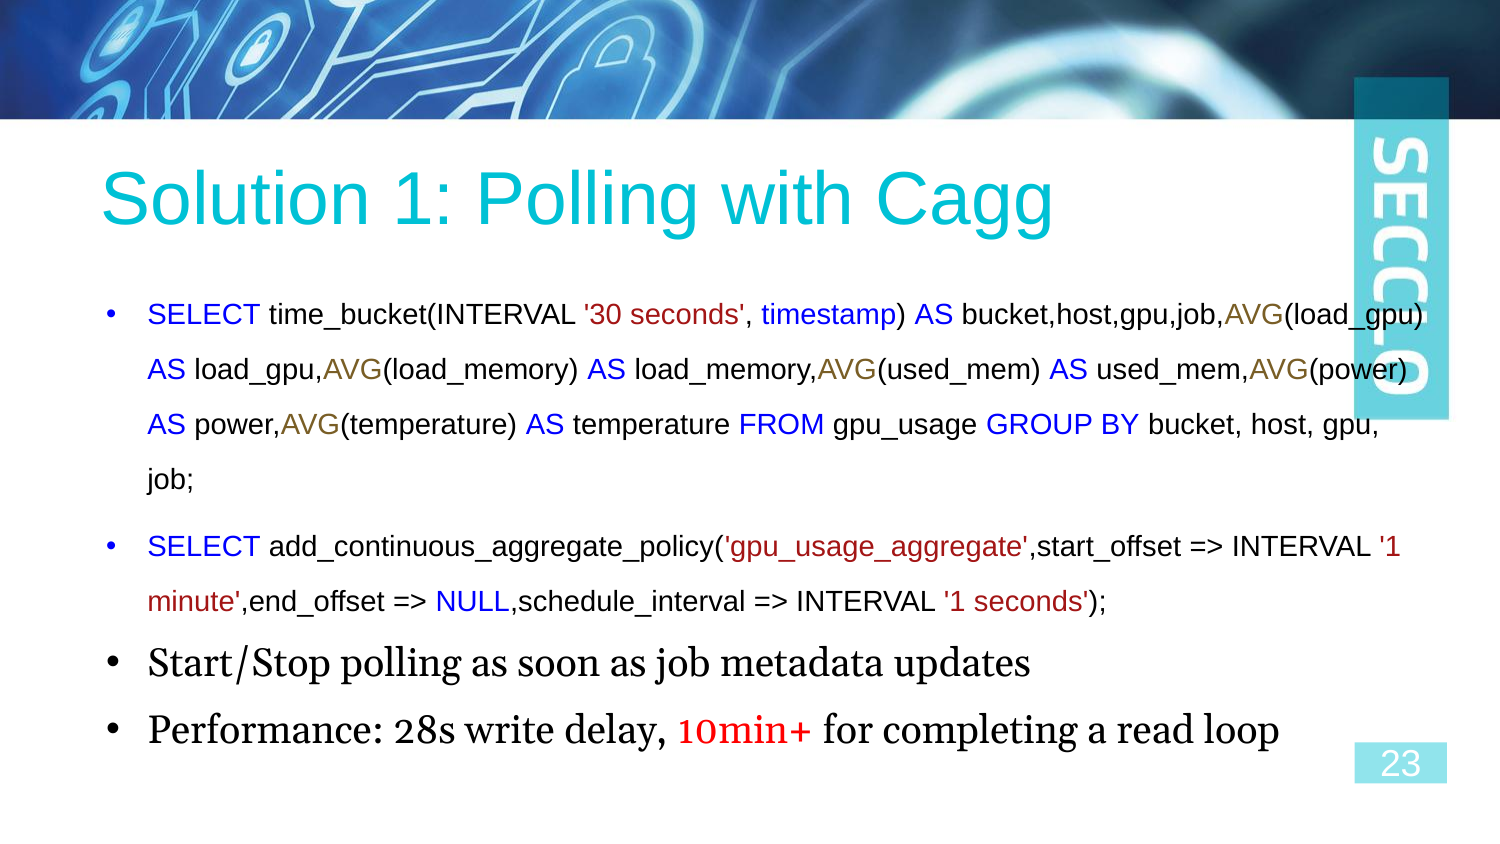

# Solution 1: Polling with Cagg
SELECT time_bucket(INTERVAL '30 seconds', timestamp) AS bucket,host,gpu,job,AVG(load_gpu) AS load_gpu,AVG(load_memory) AS load_memory,AVG(used_mem) AS used_mem,AVG(power) AS power,AVG(temperature) AS temperature FROM gpu_usage GROUP BY bucket, host, gpu, job;
SELECT add_continuous_aggregate_policy('gpu_usage_aggregate',start_offset => INTERVAL '1 minute',end_offset => NULL,schedule_interval => INTERVAL '1 seconds');
Start/Stop polling as soon as job metadata updates
Performance: 28s write delay, 10min+ for completing a read loop